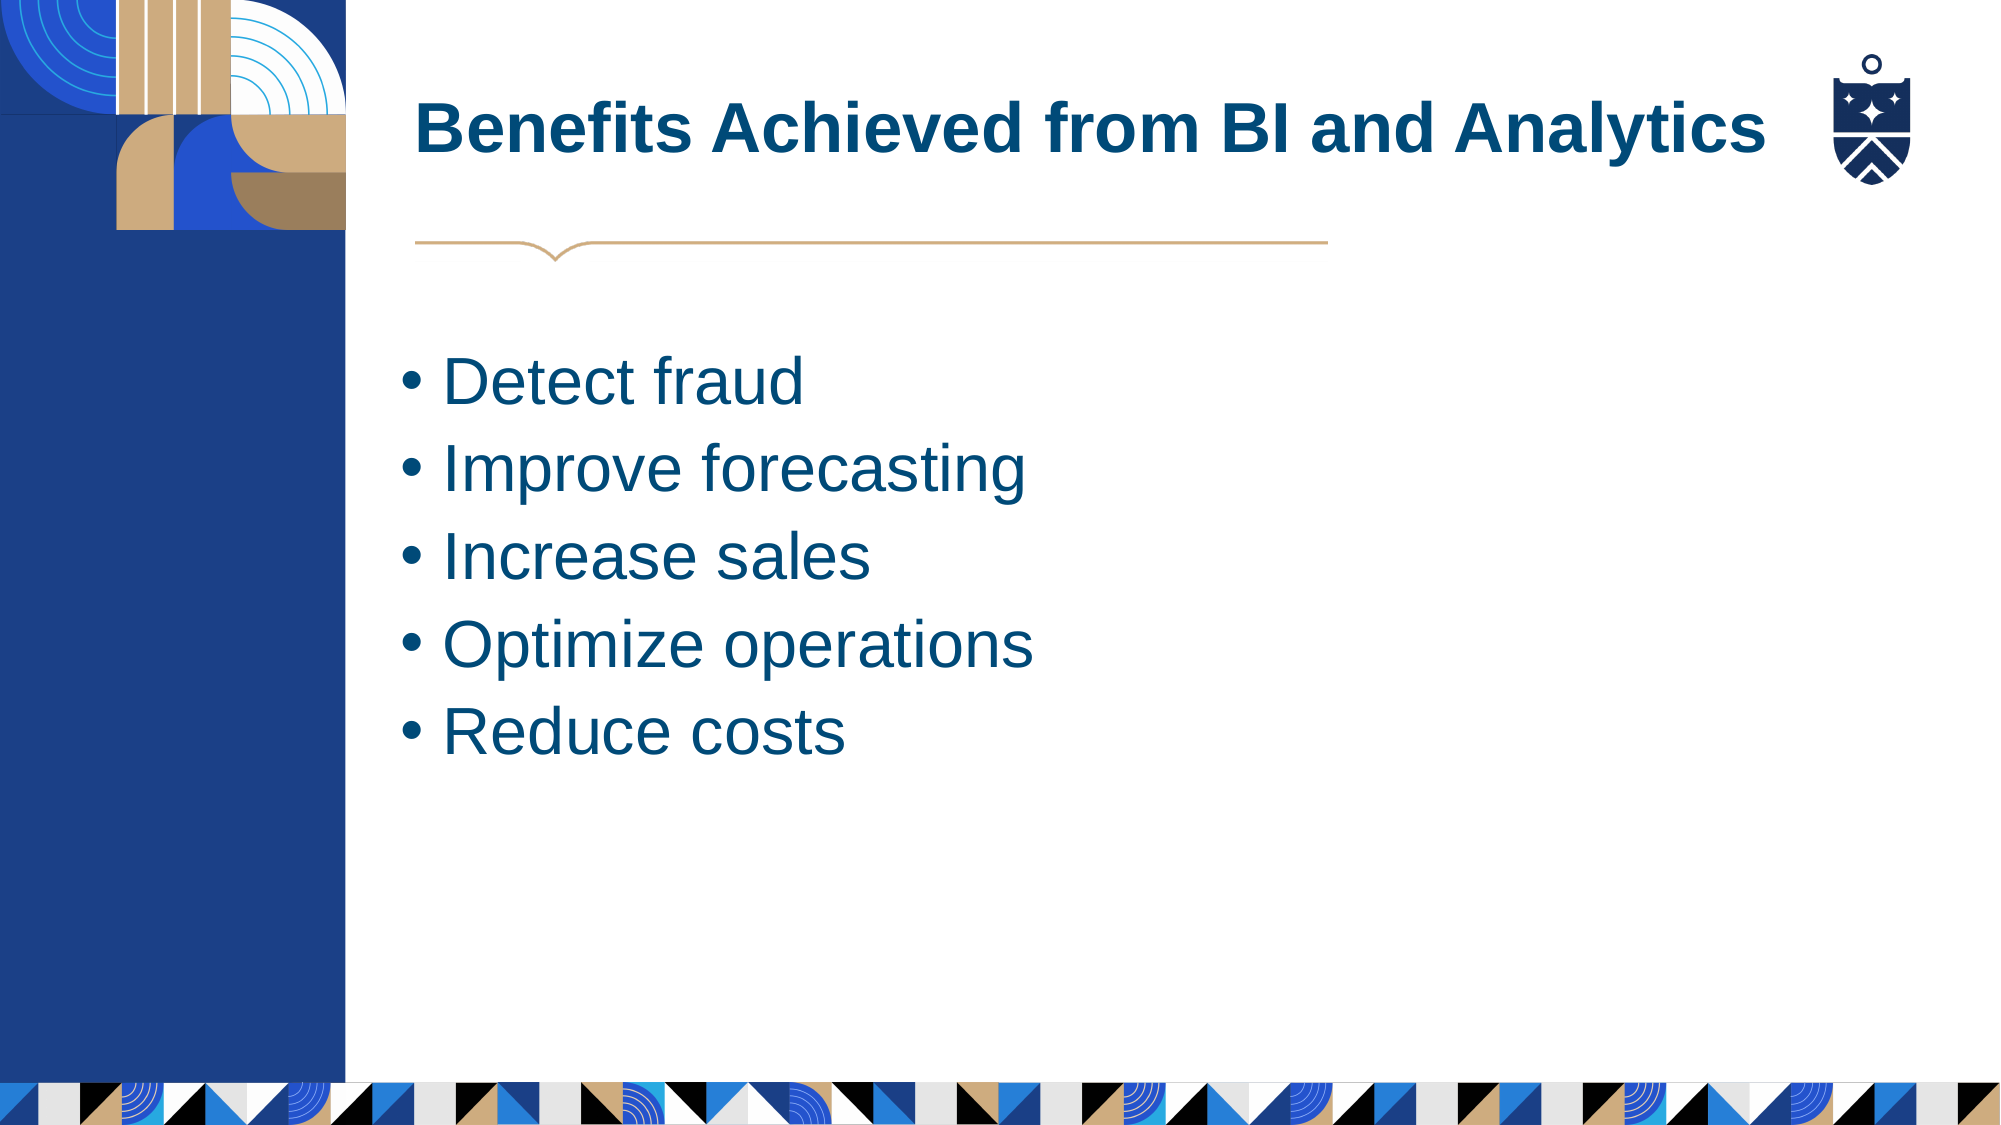

Benefits Achieved from BI and Analytics
Detect fraud
Improve forecasting
Increase sales
Optimize operations
Reduce costs